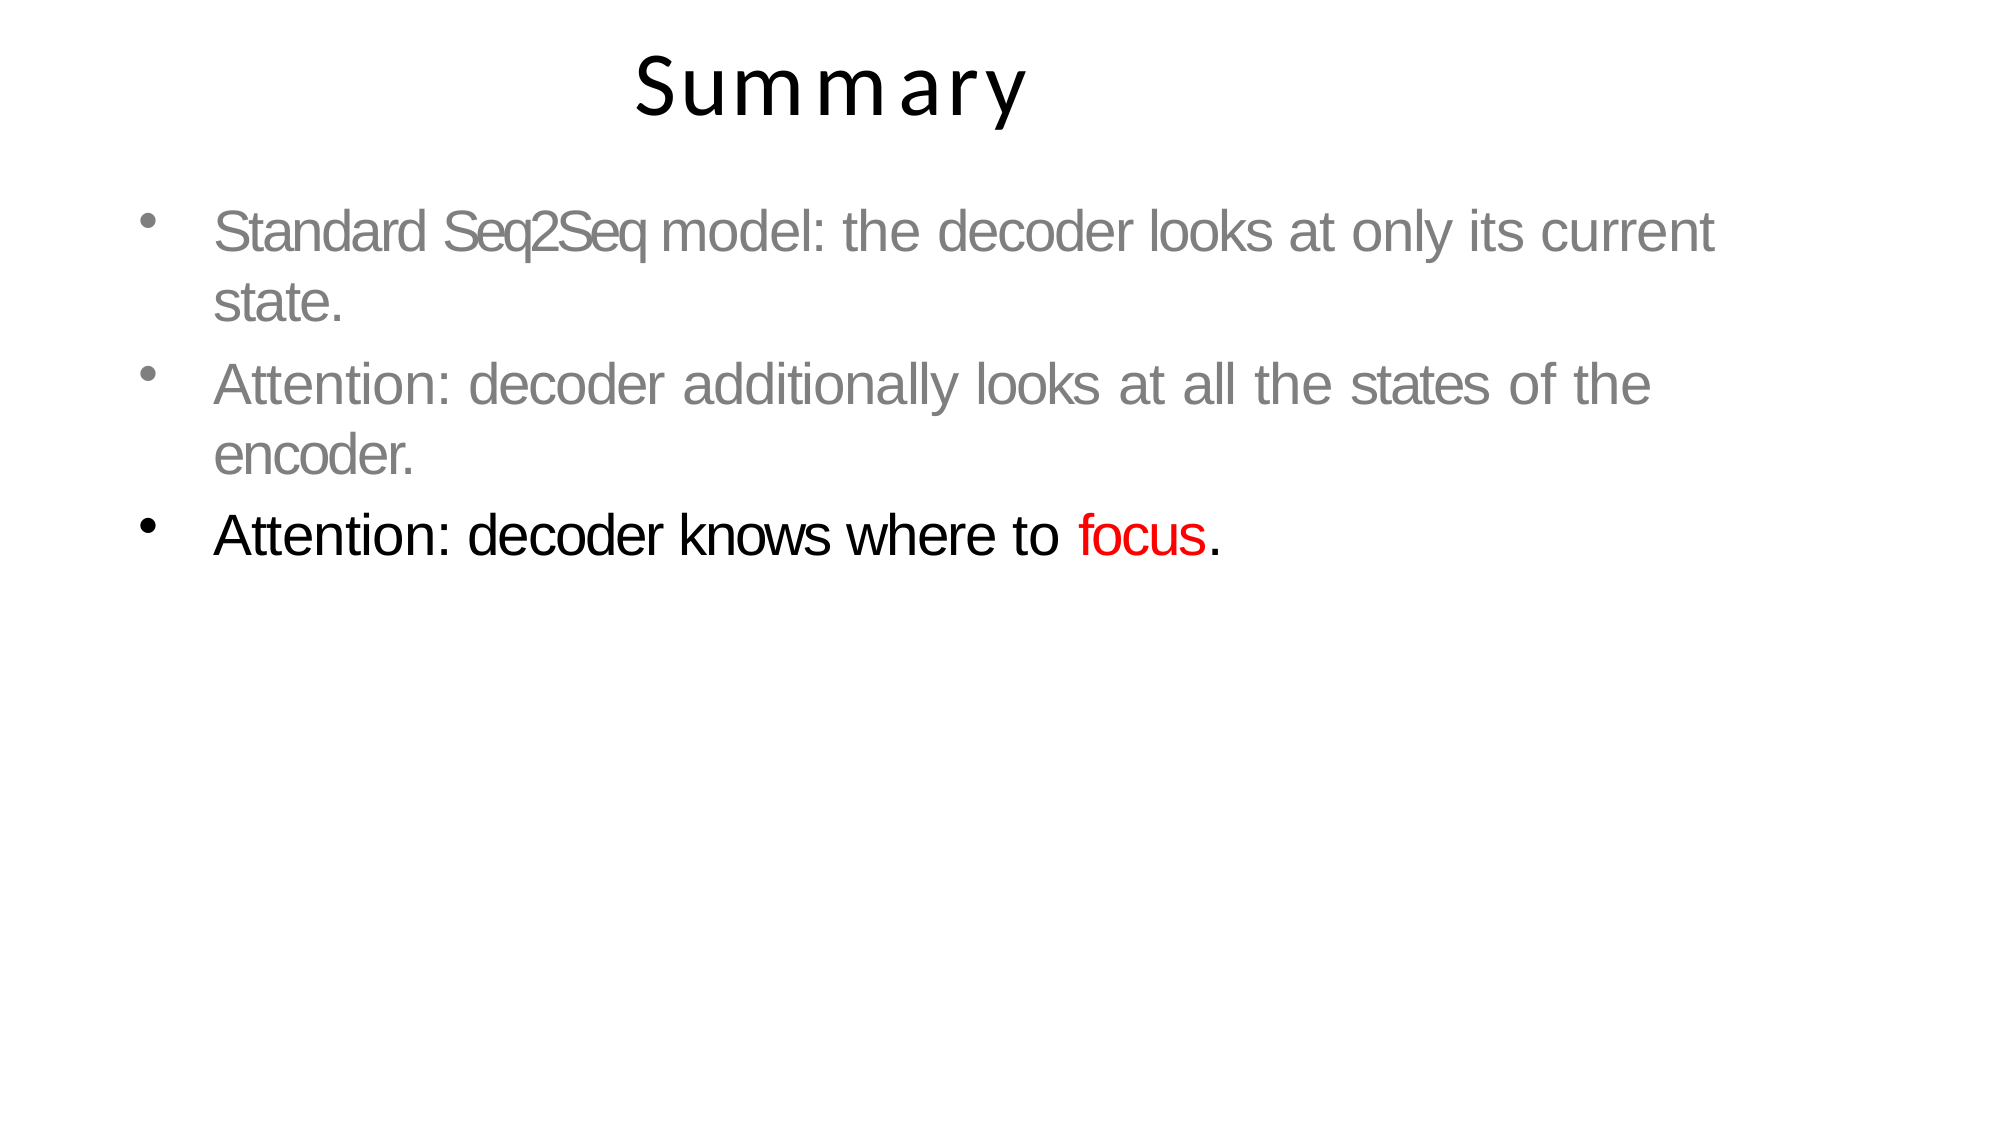

# Summary
Standard Seq2Seq model: the decoder looks at only its current state.
Attention: decoder additionally looks at all the states of the encoder.
Attention: decoder knows where to focus.